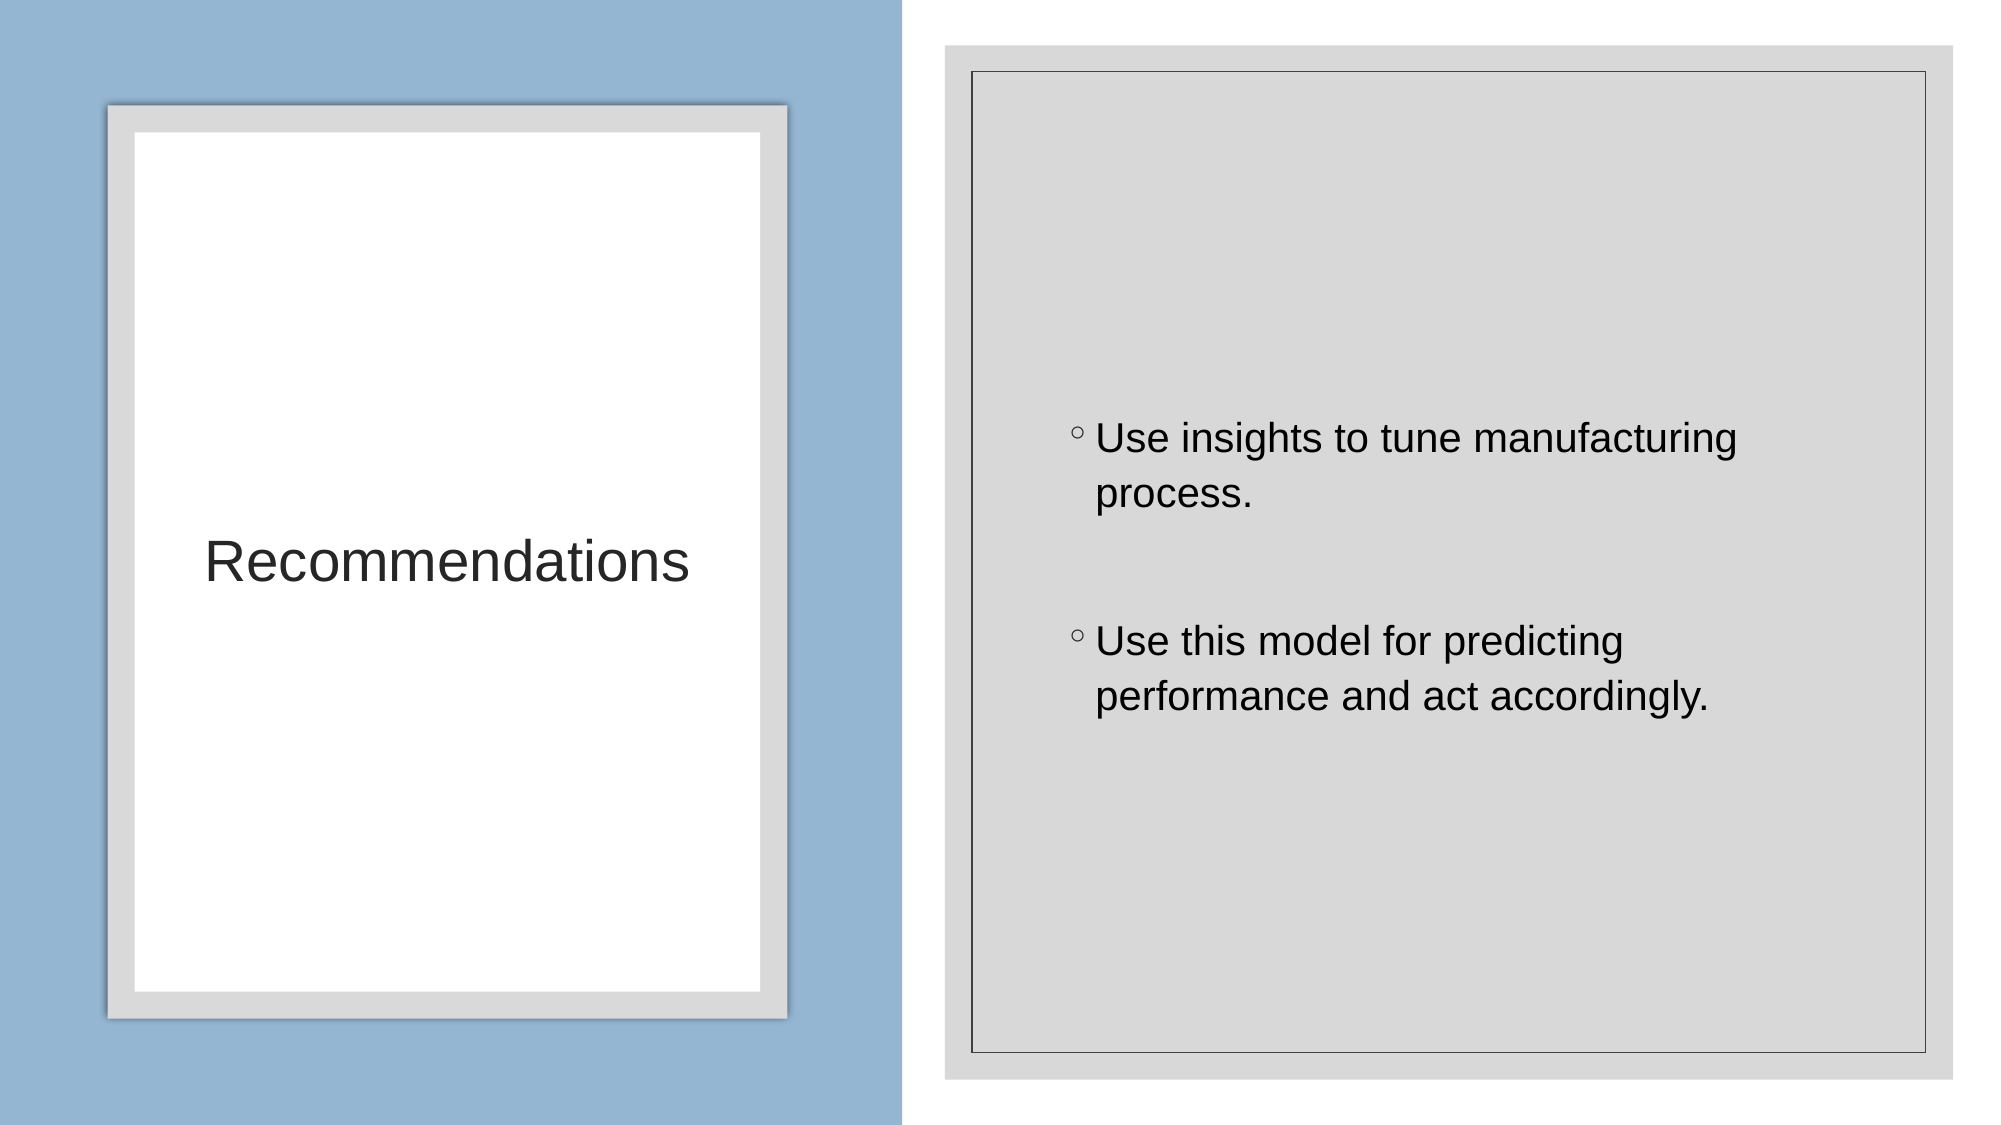

Use insights to tune manufacturing process.

Use this model for predicting performance and act accordingly.
# Recommendations